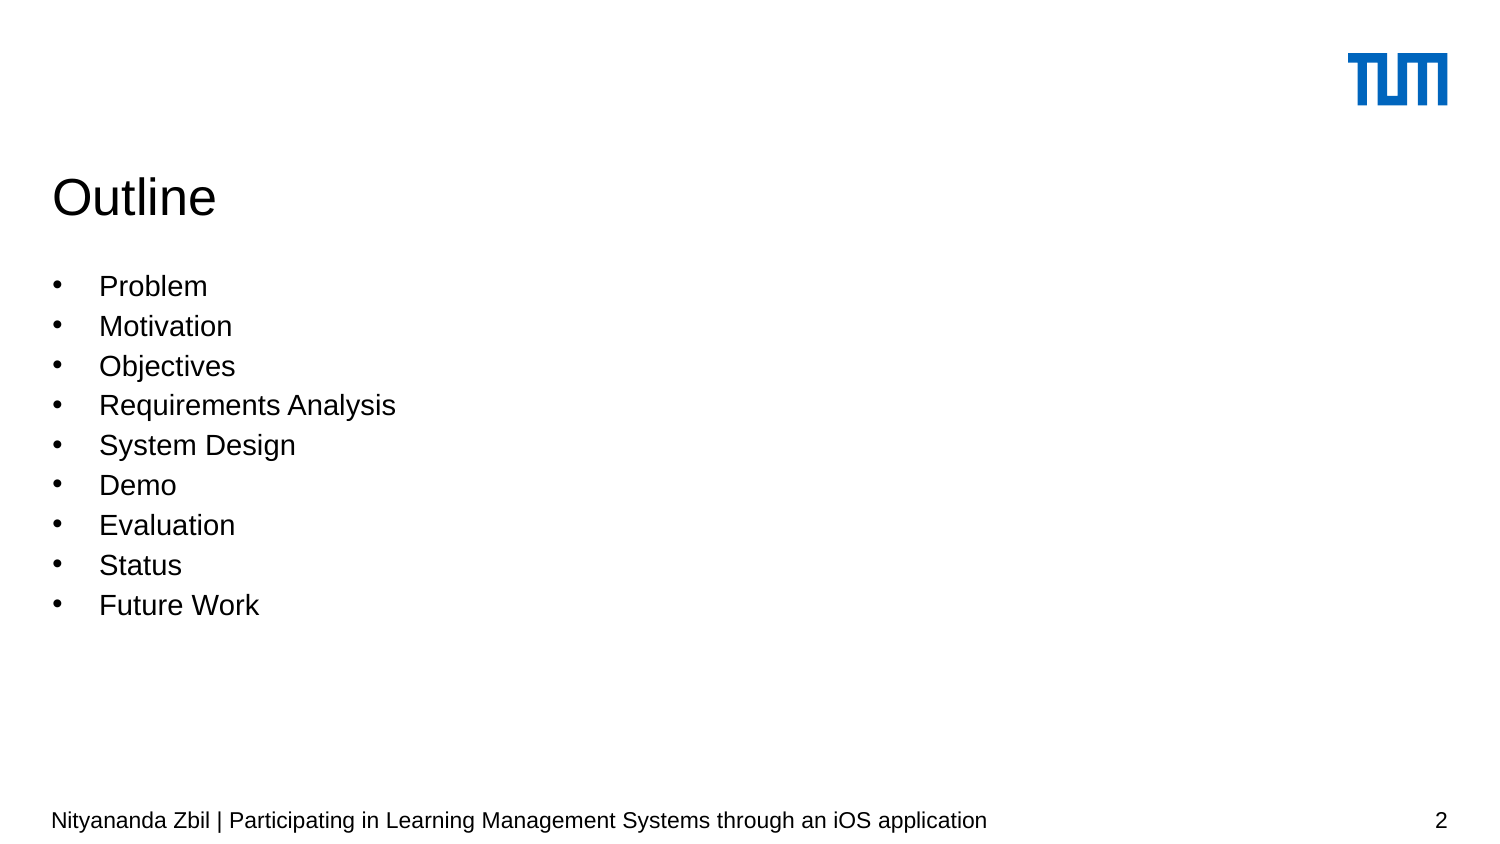

# Outline
Problem
Motivation
Objectives
Requirements Analysis
System Design
Demo
Evaluation
Status
Future Work
Nityananda Zbil | Participating in Learning Management Systems through an iOS application
2